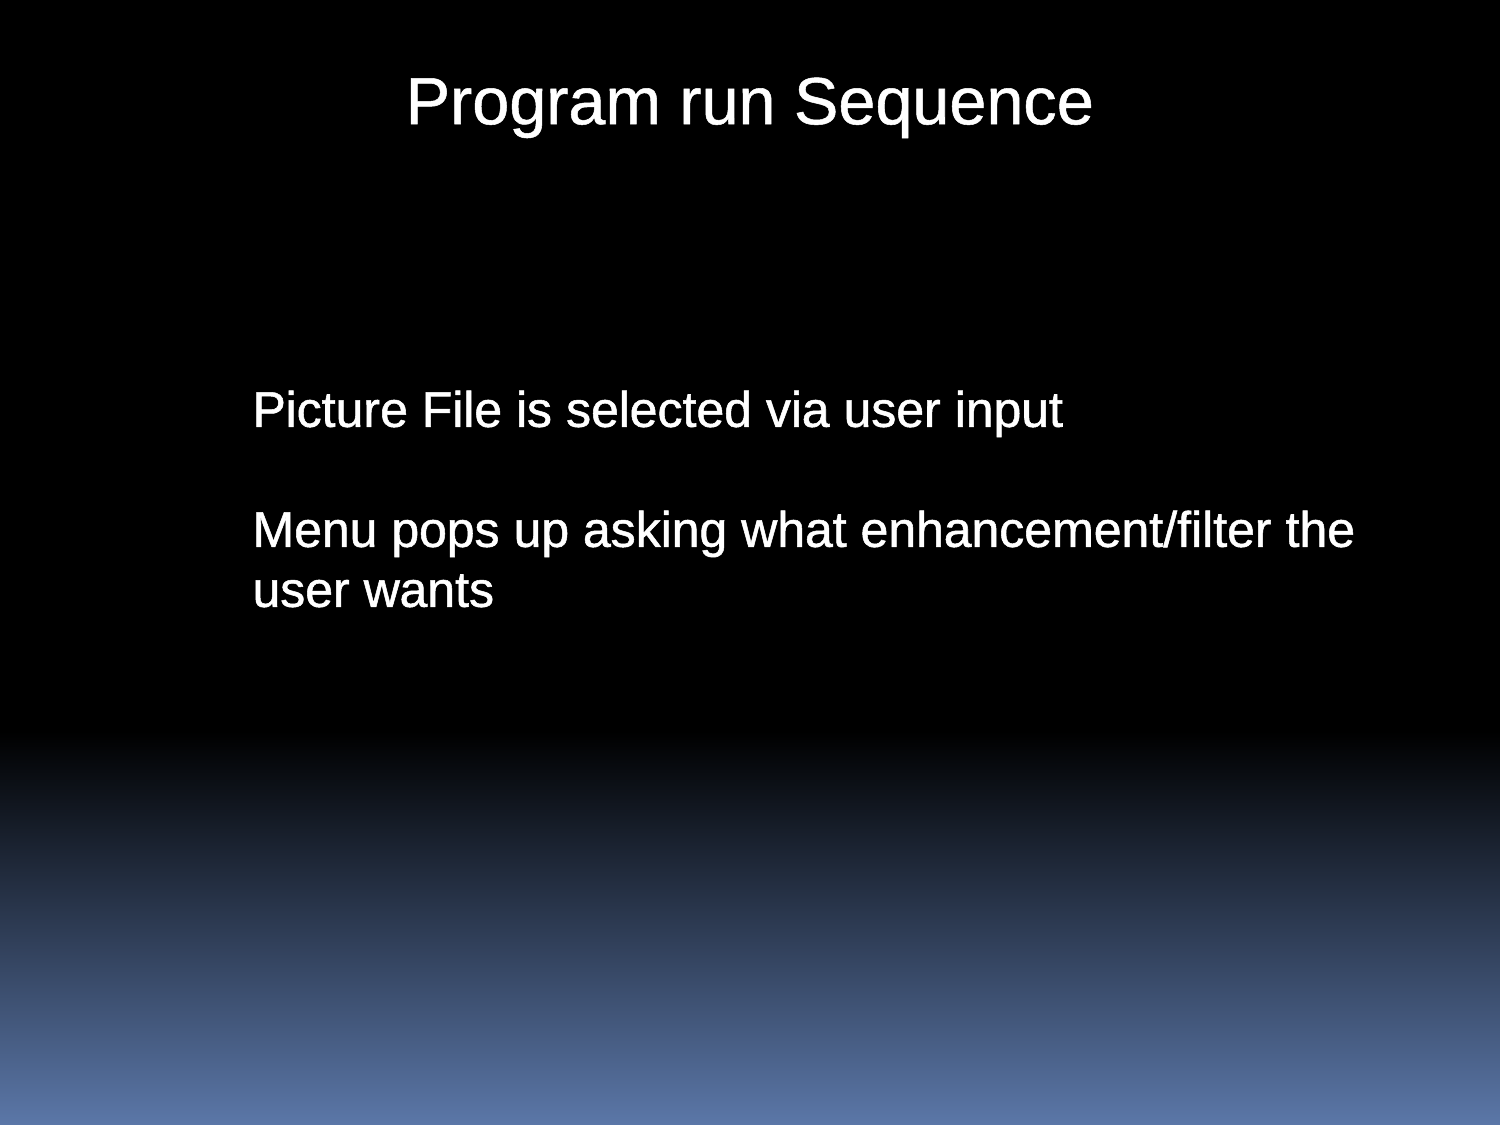

Program run Sequence
Picture File is selected via user input

Menu pops up asking what enhancement/filter the user wants